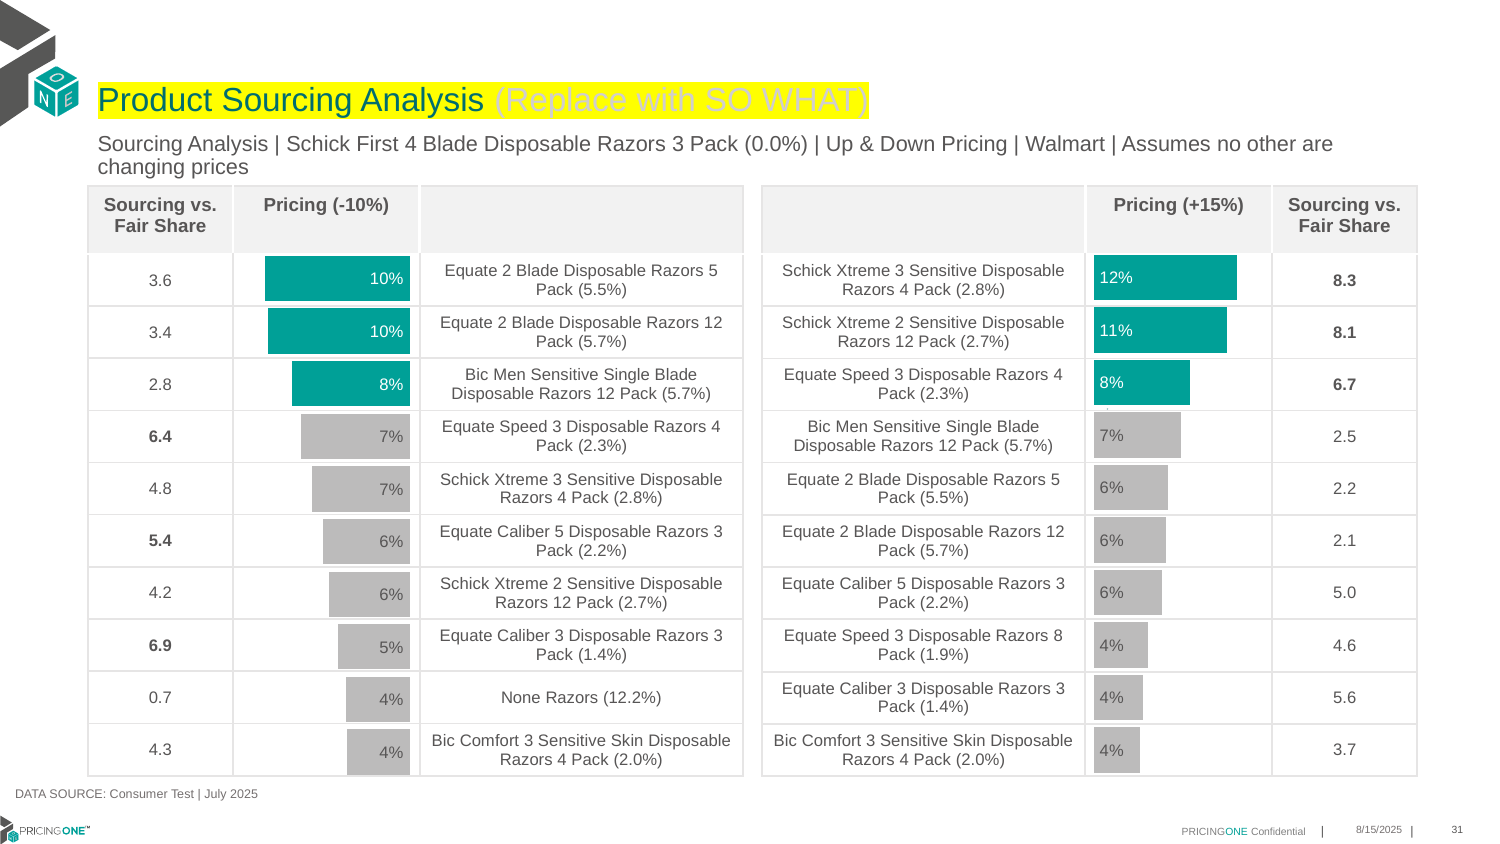

# Product Sourcing Analysis (Replace with SO WHAT)
Sourcing Analysis | Schick First 4 Blade Disposable Razors 3 Pack (0.0%) | Up & Down Pricing | Walmart | Assumes no other are changing prices
| Sourcing vs. Fair Share | Pricing (-10%) |  |
| --- | --- | --- |
| 3.6 |  | Equate 2 Blade Disposable Razors 5 Pack (5.5%) |
| 3.4 |  | Equate 2 Blade Disposable Razors 12 Pack (5.7%) |
| 2.8 |  | Bic Men Sensitive Single Blade Disposable Razors 12 Pack (5.7%) |
| 6.4 |  | Equate Speed 3 Disposable Razors 4 Pack (2.3%) |
| 4.8 |  | Schick Xtreme 3 Sensitive Disposable Razors 4 Pack (2.8%) |
| 5.4 |  | Equate Caliber 5 Disposable Razors 3 Pack (2.2%) |
| 4.2 |  | Schick Xtreme 2 Sensitive Disposable Razors 12 Pack (2.7%) |
| 6.9 |  | Equate Caliber 3 Disposable Razors 3 Pack (1.4%) |
| 0.7 |  | None Razors (12.2%) |
| 4.3 |  | Bic Comfort 3 Sensitive Skin Disposable Razors 4 Pack (2.0%) |
|  | Pricing (+15%) | Sourcing vs. Fair Share |
| --- | --- | --- |
| Schick Xtreme 3 Sensitive Disposable Razors 4 Pack (2.8%) |  | 8.3 |
| Schick Xtreme 2 Sensitive Disposable Razors 12 Pack (2.7%) |  | 8.1 |
| Equate Speed 3 Disposable Razors 4 Pack (2.3%) |  | 6.7 |
| Bic Men Sensitive Single Blade Disposable Razors 12 Pack (5.7%) |  | 2.5 |
| Equate 2 Blade Disposable Razors 5 Pack (5.5%) |  | 2.2 |
| Equate 2 Blade Disposable Razors 12 Pack (5.7%) |  | 2.1 |
| Equate Caliber 5 Disposable Razors 3 Pack (2.2%) |  | 5.0 |
| Equate Speed 3 Disposable Razors 8 Pack (1.9%) |  | 4.6 |
| Equate Caliber 3 Disposable Razors 3 Pack (1.4%) |  | 5.6 |
| Bic Comfort 3 Sensitive Skin Disposable Razors 4 Pack (2.0%) |  | 3.7 |

### Chart

| Category | Schick First 4 Blade Disposable Razors 3 Pack (0.0%) |
|---|---|
| Schick Xtreme 3 Sensitive Disposable Razors 4 Pack (2.8%) | 0.11591542974518901 |
| Schick Xtreme 2 Sensitive Disposable Razors 12 Pack (2.7%) | 0.10787483836280055 |
| Equate Speed 3 Disposable Razors 4 Pack (2.3%) | 0.07814728226714378 |
| Bic Men Sensitive Single Blade Disposable Razors 12 Pack (5.7%) | 0.07104152564951288 |
| Equate 2 Blade Disposable Razors 5 Pack (5.5%) | 0.06048827194143602 |
| Equate 2 Blade Disposable Razors 12 Pack (5.7%) | 0.058823489245934966 |
| Equate Caliber 5 Disposable Razors 3 Pack (2.2%) | 0.05526320053076425 |
| Equate Speed 3 Disposable Razors 8 Pack (1.9%) | 0.04355569640182253 |
| Equate Caliber 3 Disposable Razors 3 Pack (1.4%) | 0.03956573078428163 |
| Bic Comfort 3 Sensitive Skin Disposable Razors 4 Pack (2.0%) | 0.03734495446469159 |

### Chart

| Category | Schick First 4 Blade Disposable Razors 3 Pack (0.0%) |
|---|---|
| Equate 2 Blade Disposable Razors 5 Pack (5.5%) | 0.09912307430149607 |
| Equate 2 Blade Disposable Razors 12 Pack (5.7%) | 0.09755441782478913 |
| Bic Men Sensitive Single Blade Disposable Razors 12 Pack (5.7%) | 0.0806818166426179 |
| Equate Speed 3 Disposable Razors 4 Pack (2.3%) | 0.0745567062240714 |
| Schick Xtreme 3 Sensitive Disposable Razors 4 Pack (2.8%) | 0.06707482969177994 |
| Equate Caliber 5 Disposable Razors 3 Pack (2.2%) | 0.060053351929950795 |
| Schick Xtreme 2 Sensitive Disposable Razors 12 Pack (2.7%) | 0.05575314373754801 |
| Equate Caliber 3 Disposable Razors 3 Pack (1.4%) | 0.049174245491329115 |
| None Razors (12.2%) | 0.04396006288267827 |
| Bic Comfort 3 Sensitive Skin Disposable Razors 4 Pack (2.0%) | 0.04328217197545403 |
DATA SOURCE: Consumer Test | July 2025

8/15/2025
31